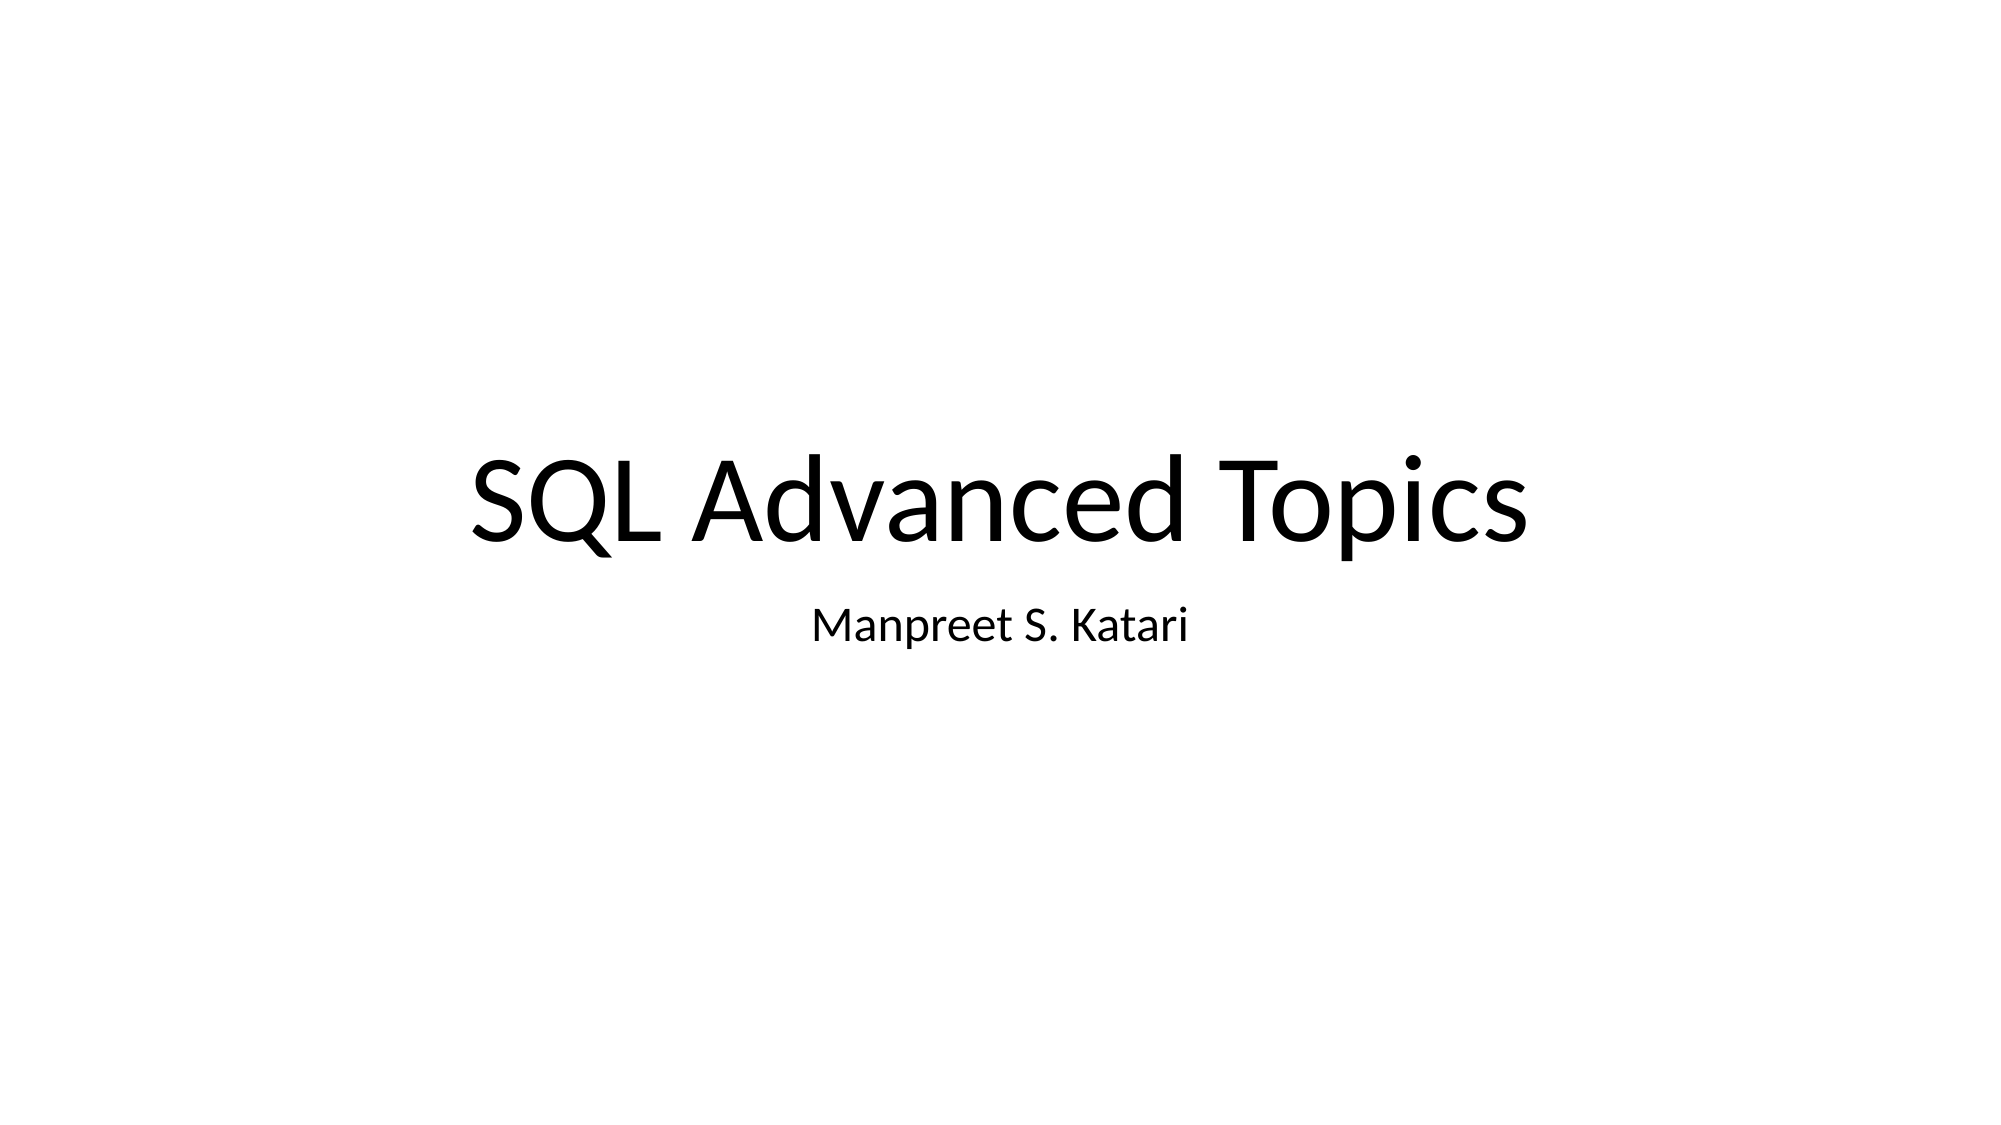

# SQL Advanced Topics
Manpreet S. Katari